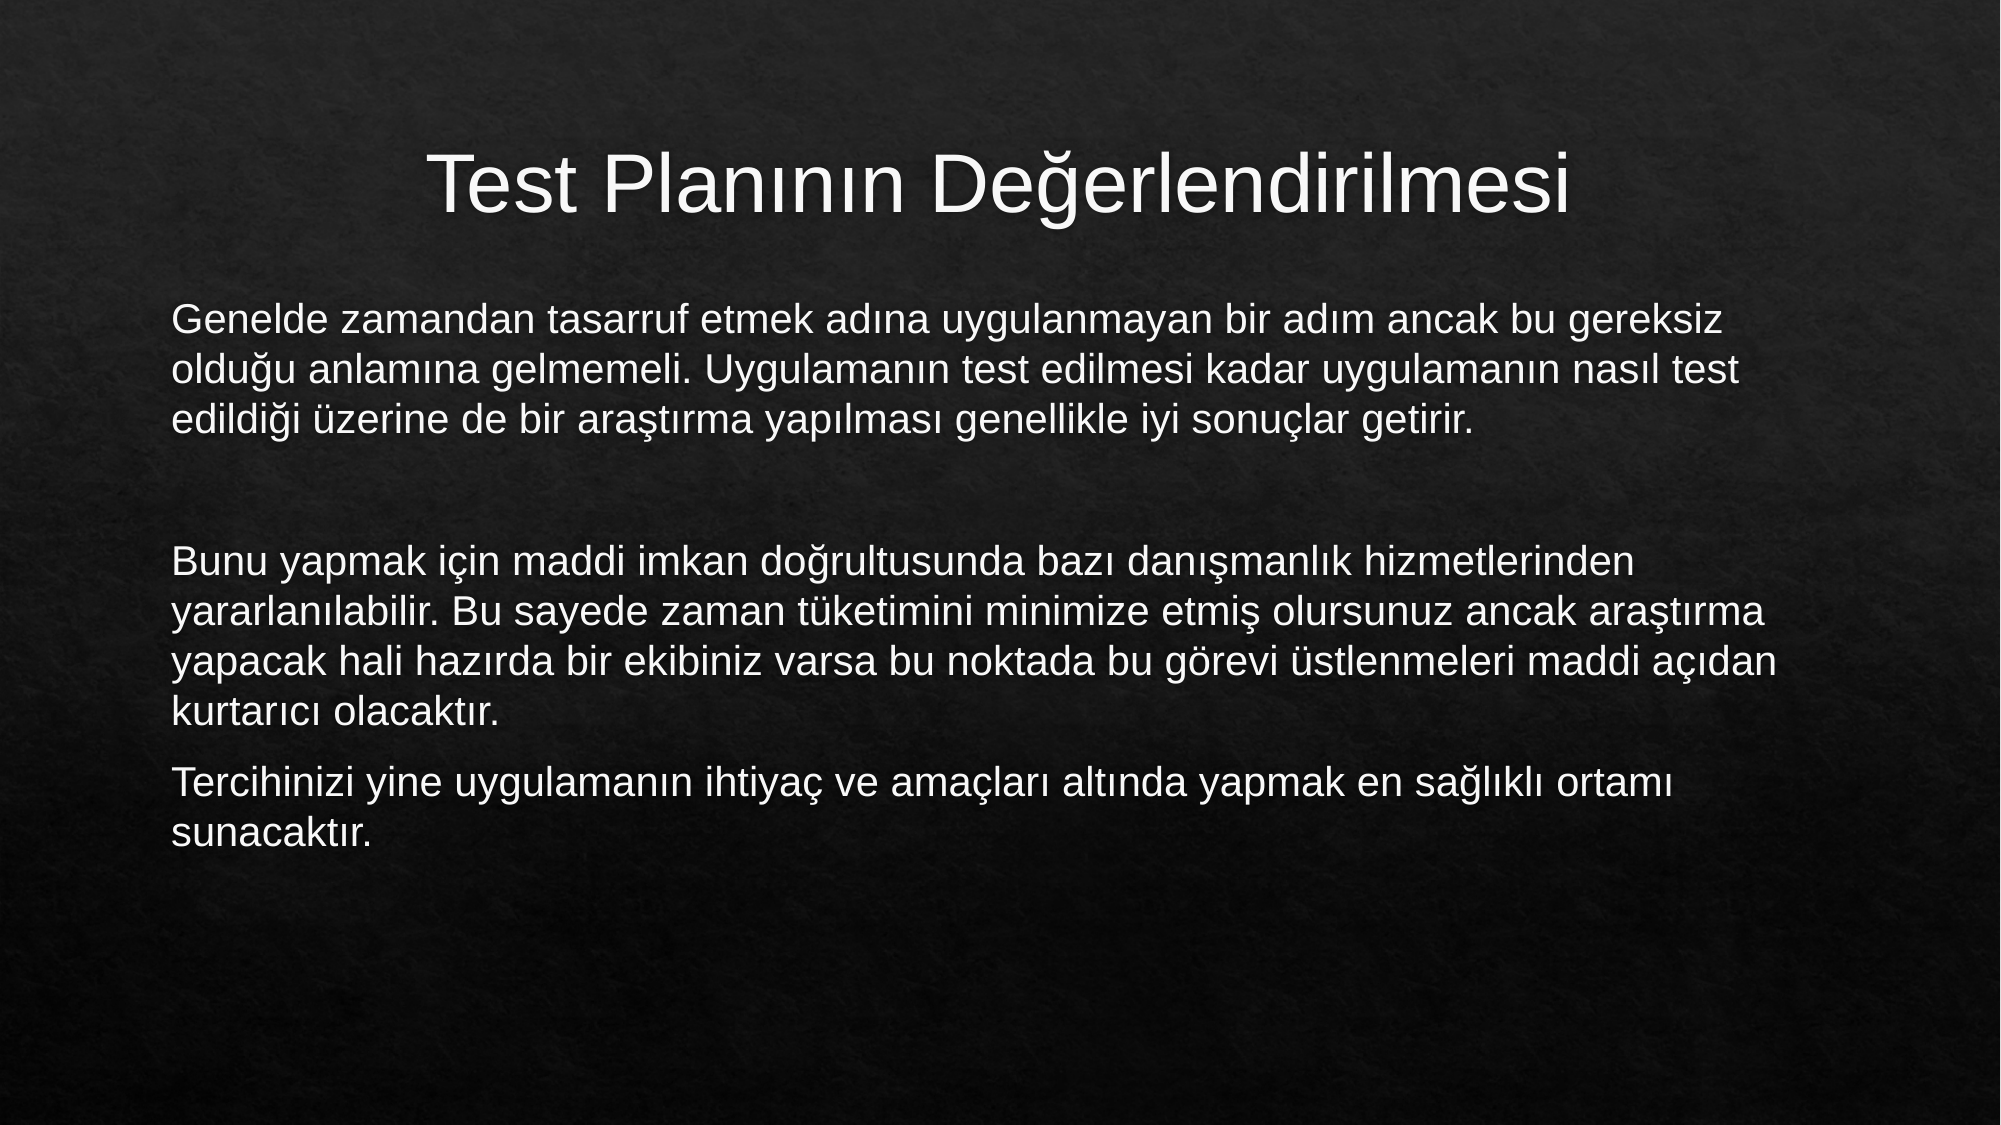

# Test Planının Değerlendirilmesi
Genelde zamandan tasarruf etmek adına uygulanmayan bir adım ancak bu gereksiz olduğu anlamına gelmemeli. Uygulamanın test edilmesi kadar uygulamanın nasıl test edildiği üzerine de bir araştırma yapılması genellikle iyi sonuçlar getirir.

Bunu yapmak için maddi imkan doğrultusunda bazı danışmanlık hizmetlerinden yararlanılabilir. Bu sayede zaman tüketimini minimize etmiş olursunuz ancak araştırma yapacak hali hazırda bir ekibiniz varsa bu noktada bu görevi üstlenmeleri maddi açıdan kurtarıcı olacaktır.
Tercihinizi yine uygulamanın ihtiyaç ve amaçları altında yapmak en sağlıklı ortamı sunacaktır.